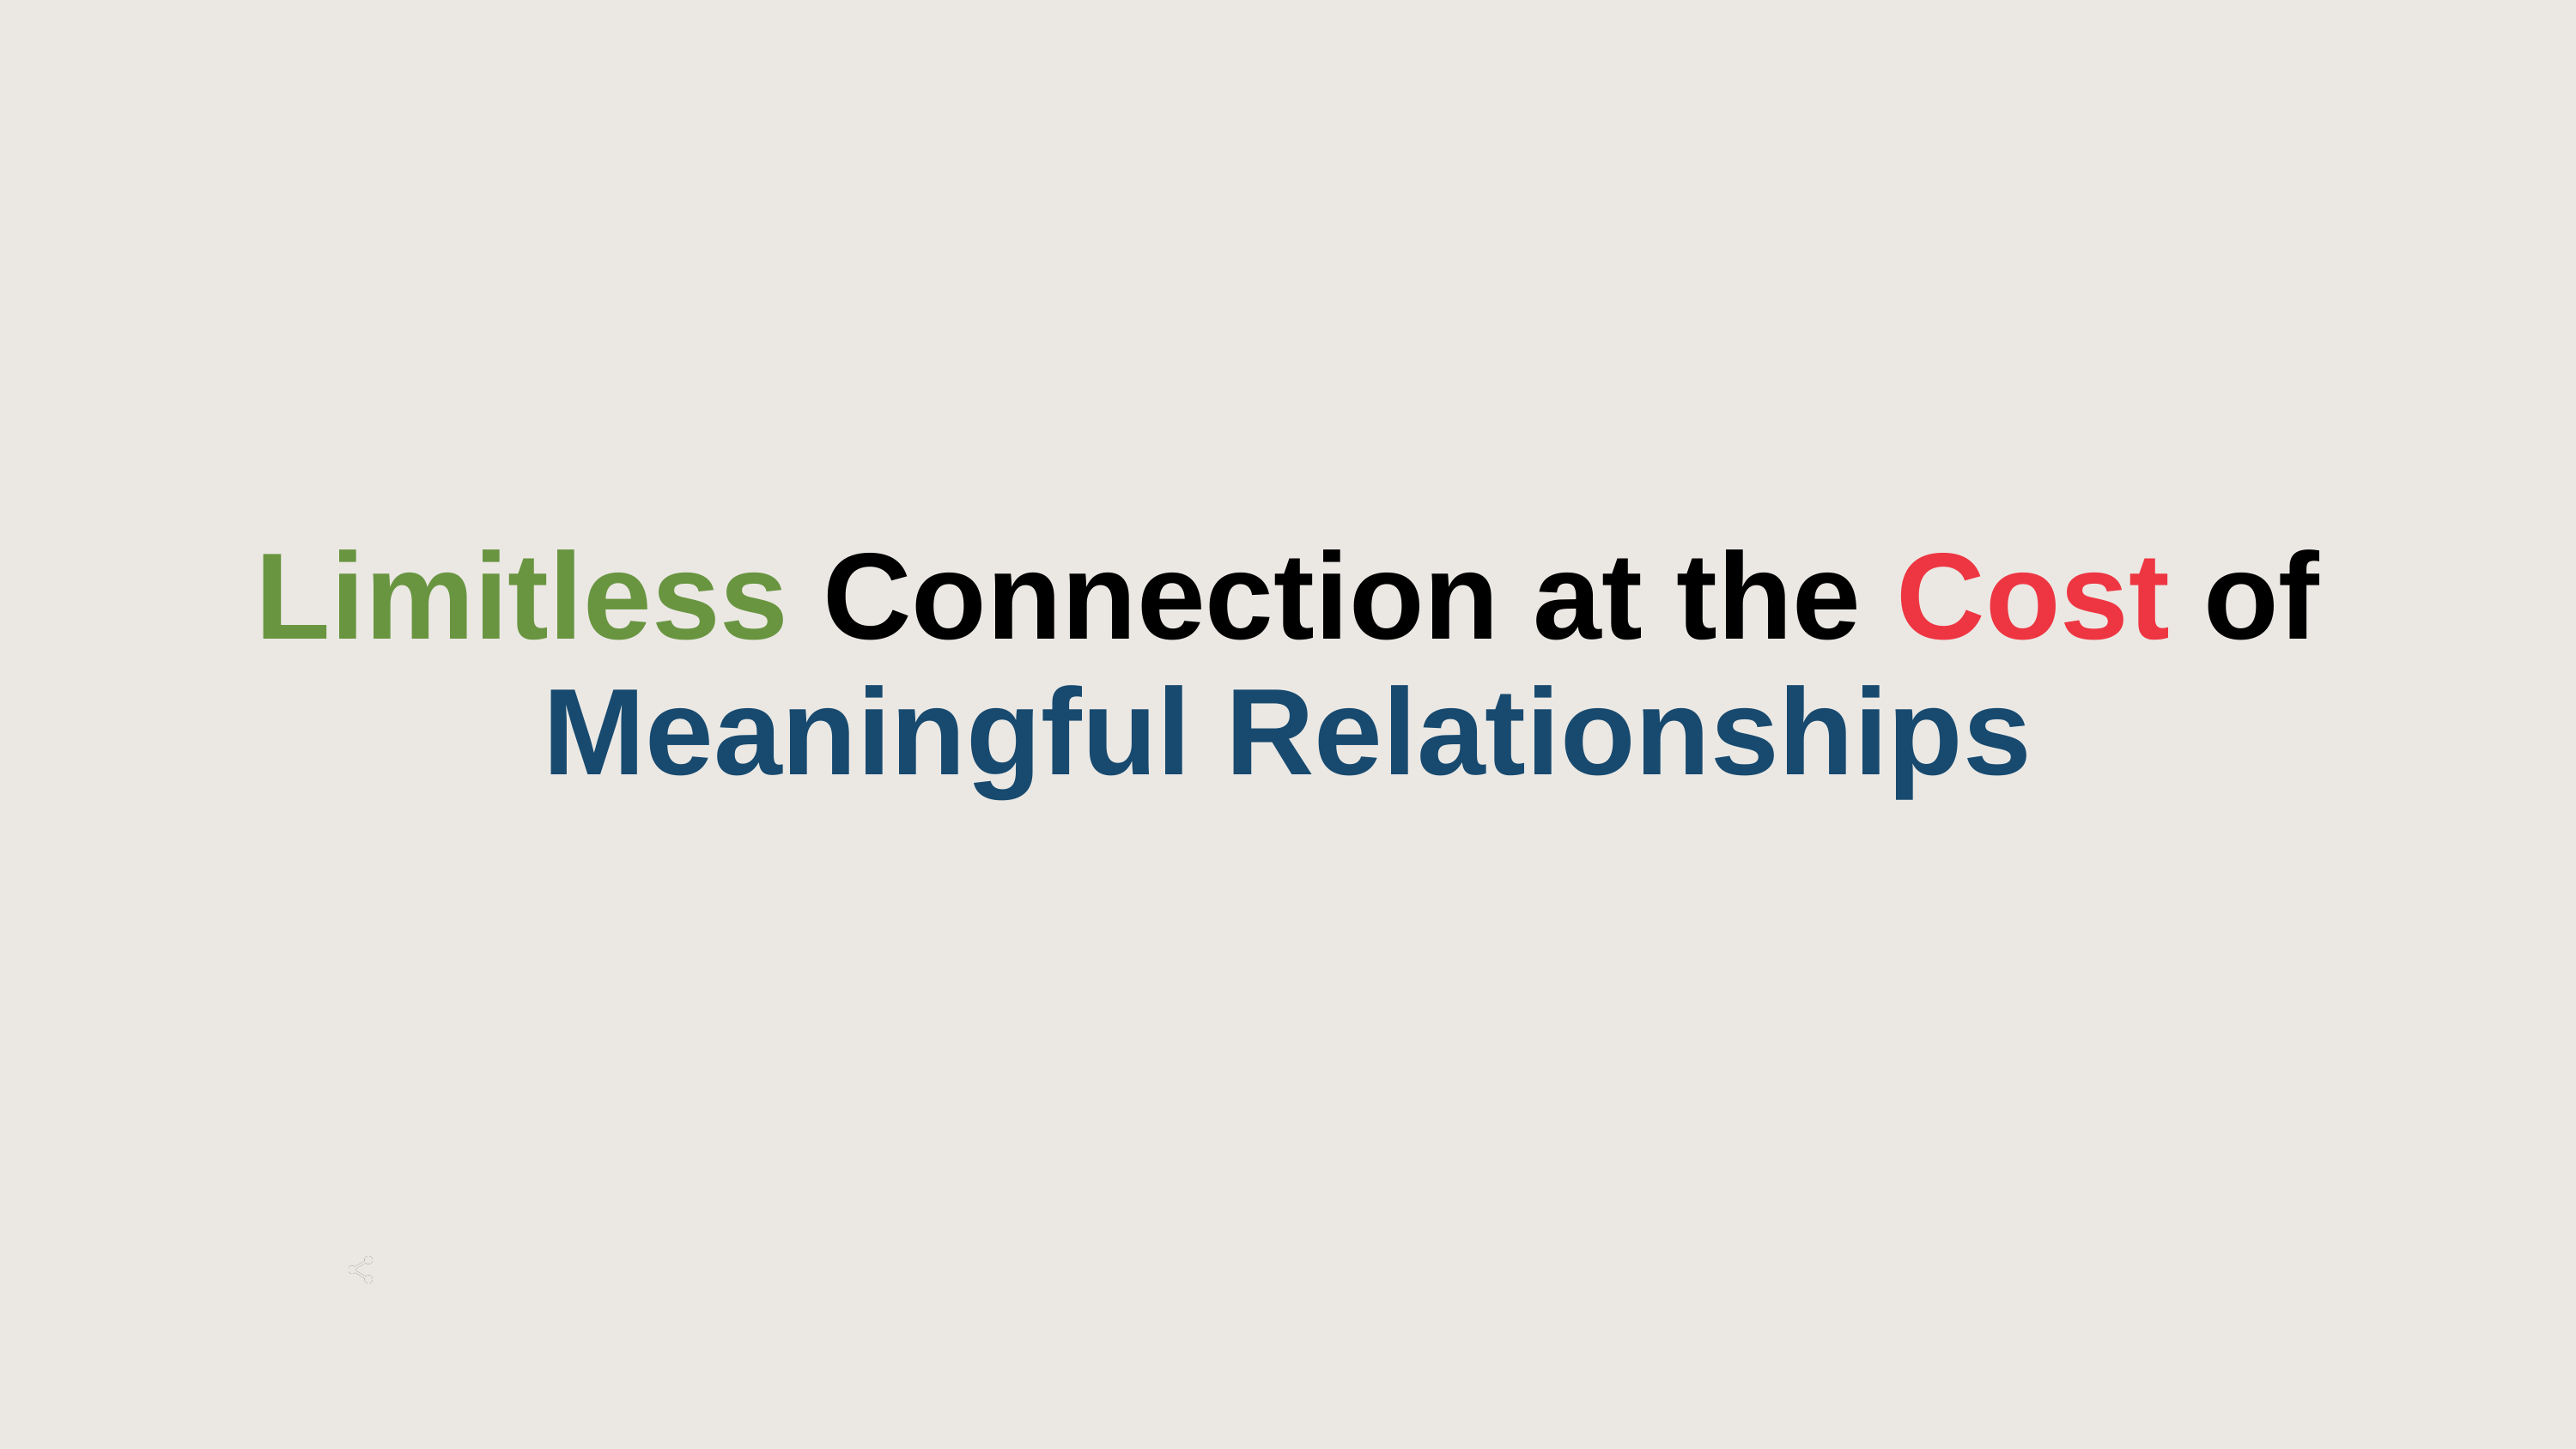

Limitless Connection at the Cost of Meaningful Relationships